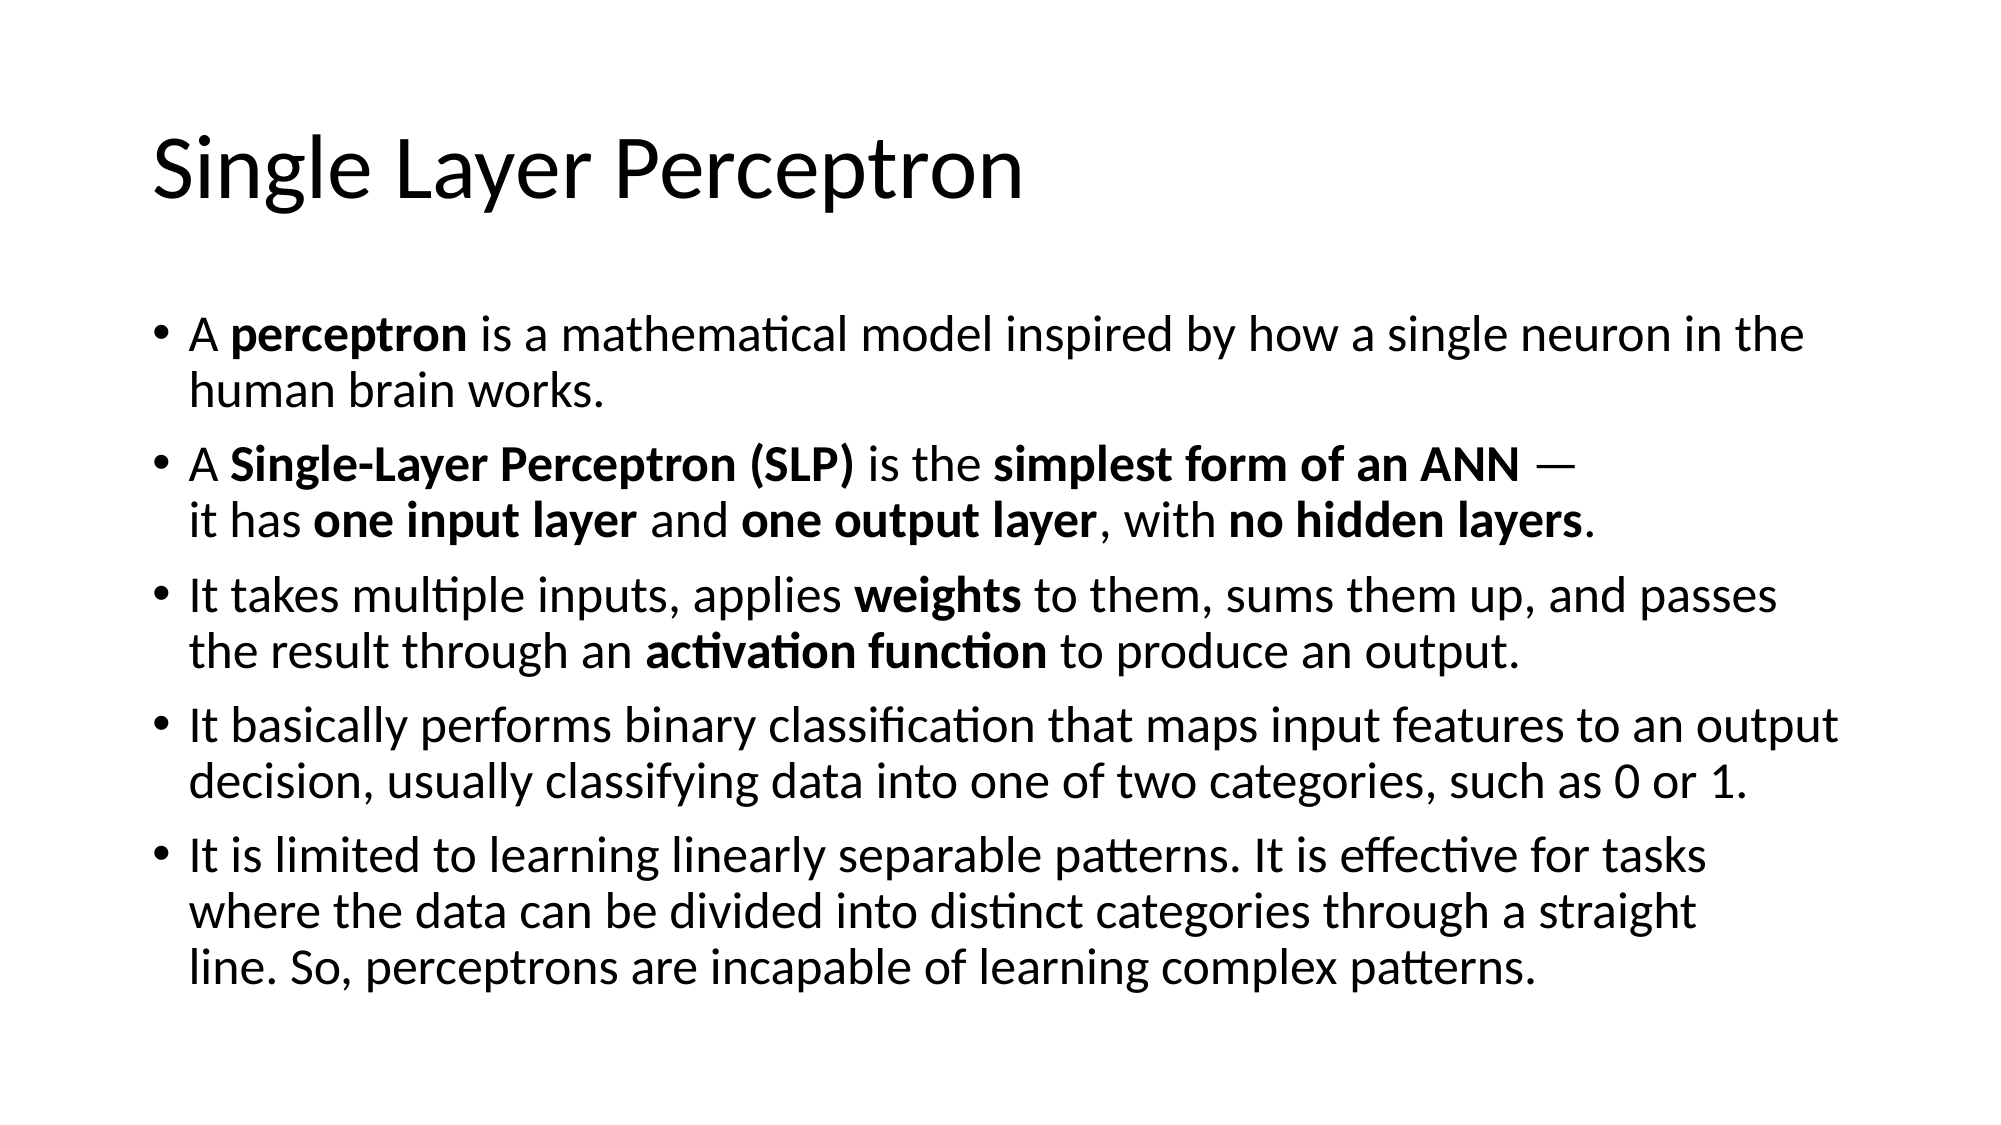

# Single Layer Perceptron
A perceptron is a mathematical model inspired by how a single neuron in the human brain works.
A Single-Layer Perceptron (SLP) is the simplest form of an ANN —
it has one input layer and one output layer, with no hidden layers.
It takes multiple inputs, applies weights to them, sums them up, and passes the result through an activation function to produce an output.
It basically performs binary classification that maps input features to an output decision, usually classifying data into one of two categories, such as 0 or 1.
It is limited to learning linearly separable patterns. It is effective for tasks where the data can be divided into distinct categories through a straight line. So, perceptrons are incapable of learning complex patterns.